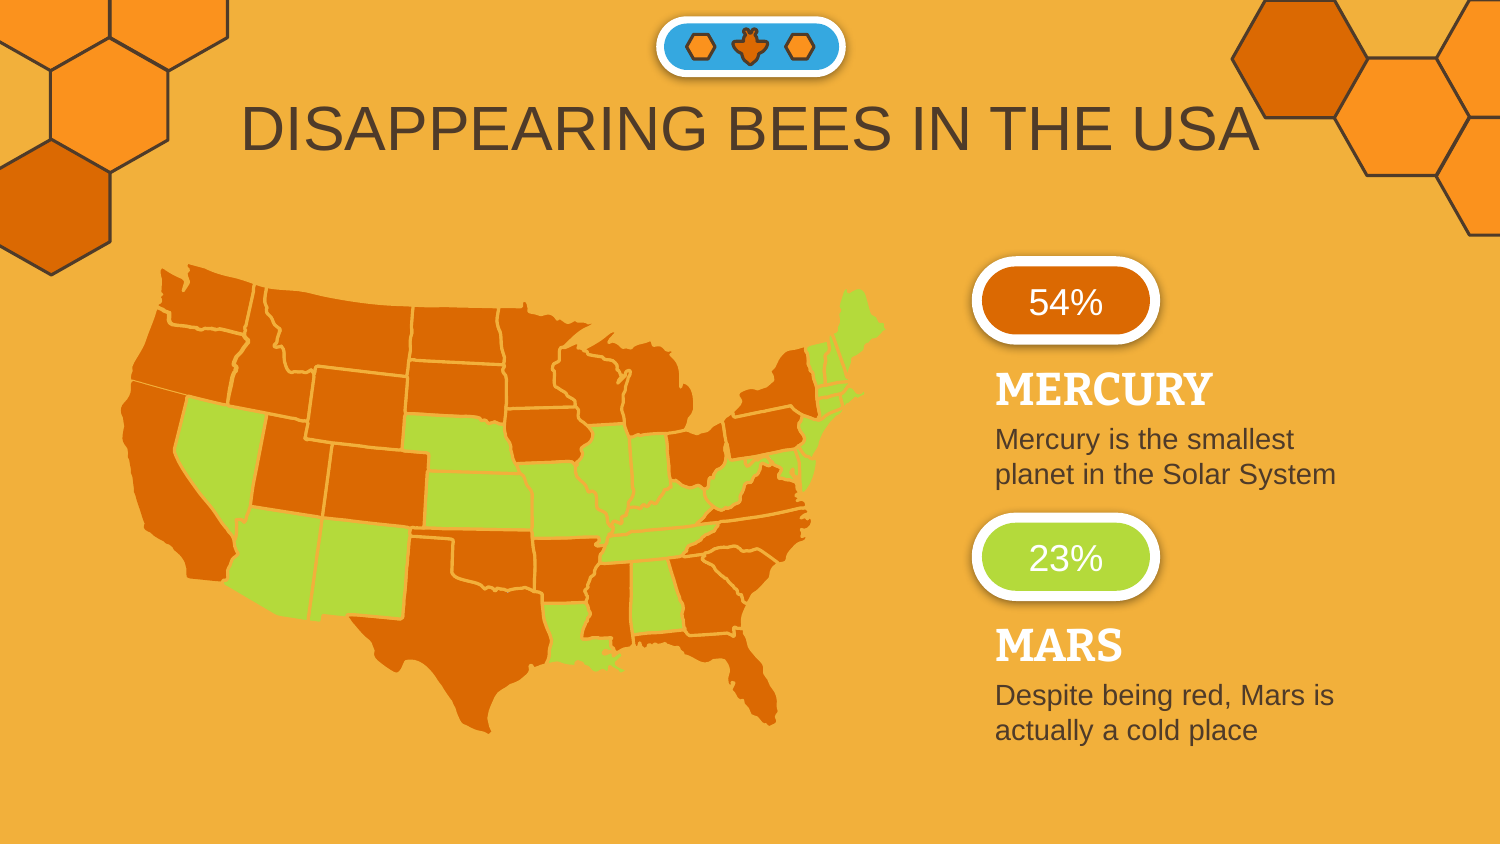

# DISAPPEARING BEES IN THE USA

54%

MERCURY
Mercury is the smallest planet in the Solar System

23%
MARS
Despite being red, Mars is actually a cold place